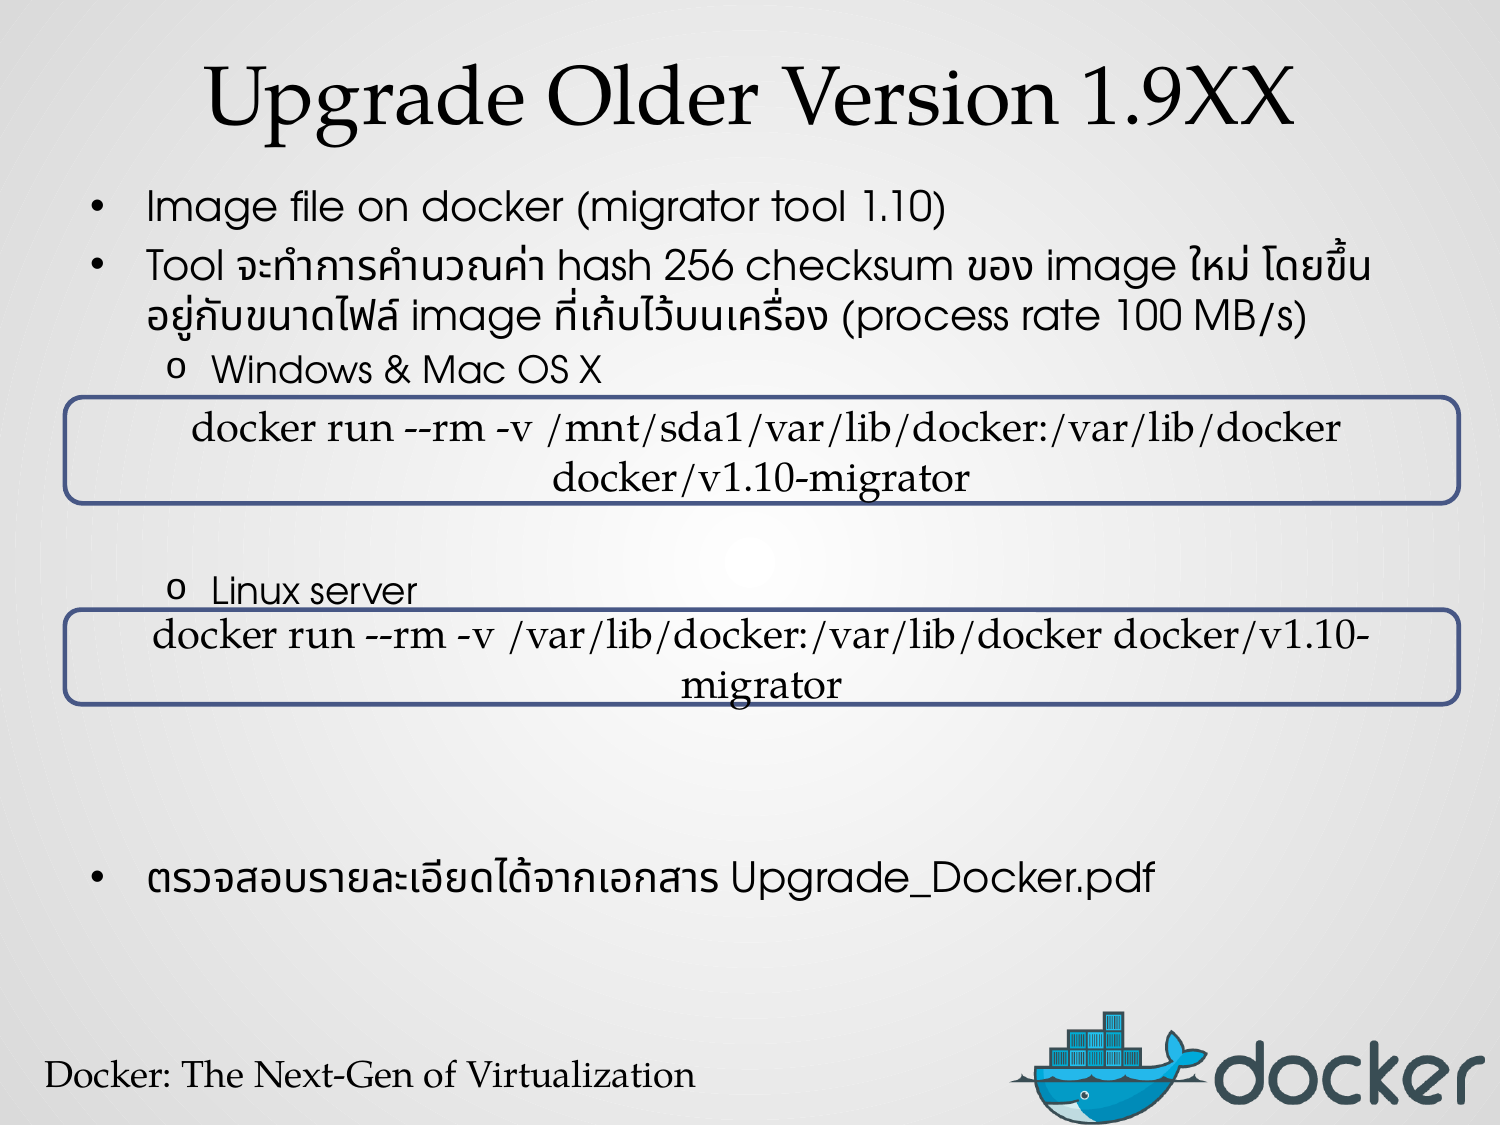

# Upgrade Older Version 1.9XX
Image file on docker (migrator tool 1.10)
Tool จะทำการคำนวณค่า hash 256 checksum ของ image ใหม่ โดยขึ้นอยู่กับขนาดไฟล์ image ที่เก้บไว้บนเครื่อง (process rate 100 MB/s)
Windows & Mac OS X

Linux server

ตรวจสอบรายละเอียดได้จากเอกสาร Upgrade_Docker.pdf

 docker run --rm -v /mnt/sda1/var/lib/docker:/var/lib/docker
docker/v1.10-migrator
docker run --rm -v /var/lib/docker:/var/lib/docker docker/v1.10-migrator
Docker: The Next-Gen of Virtualization